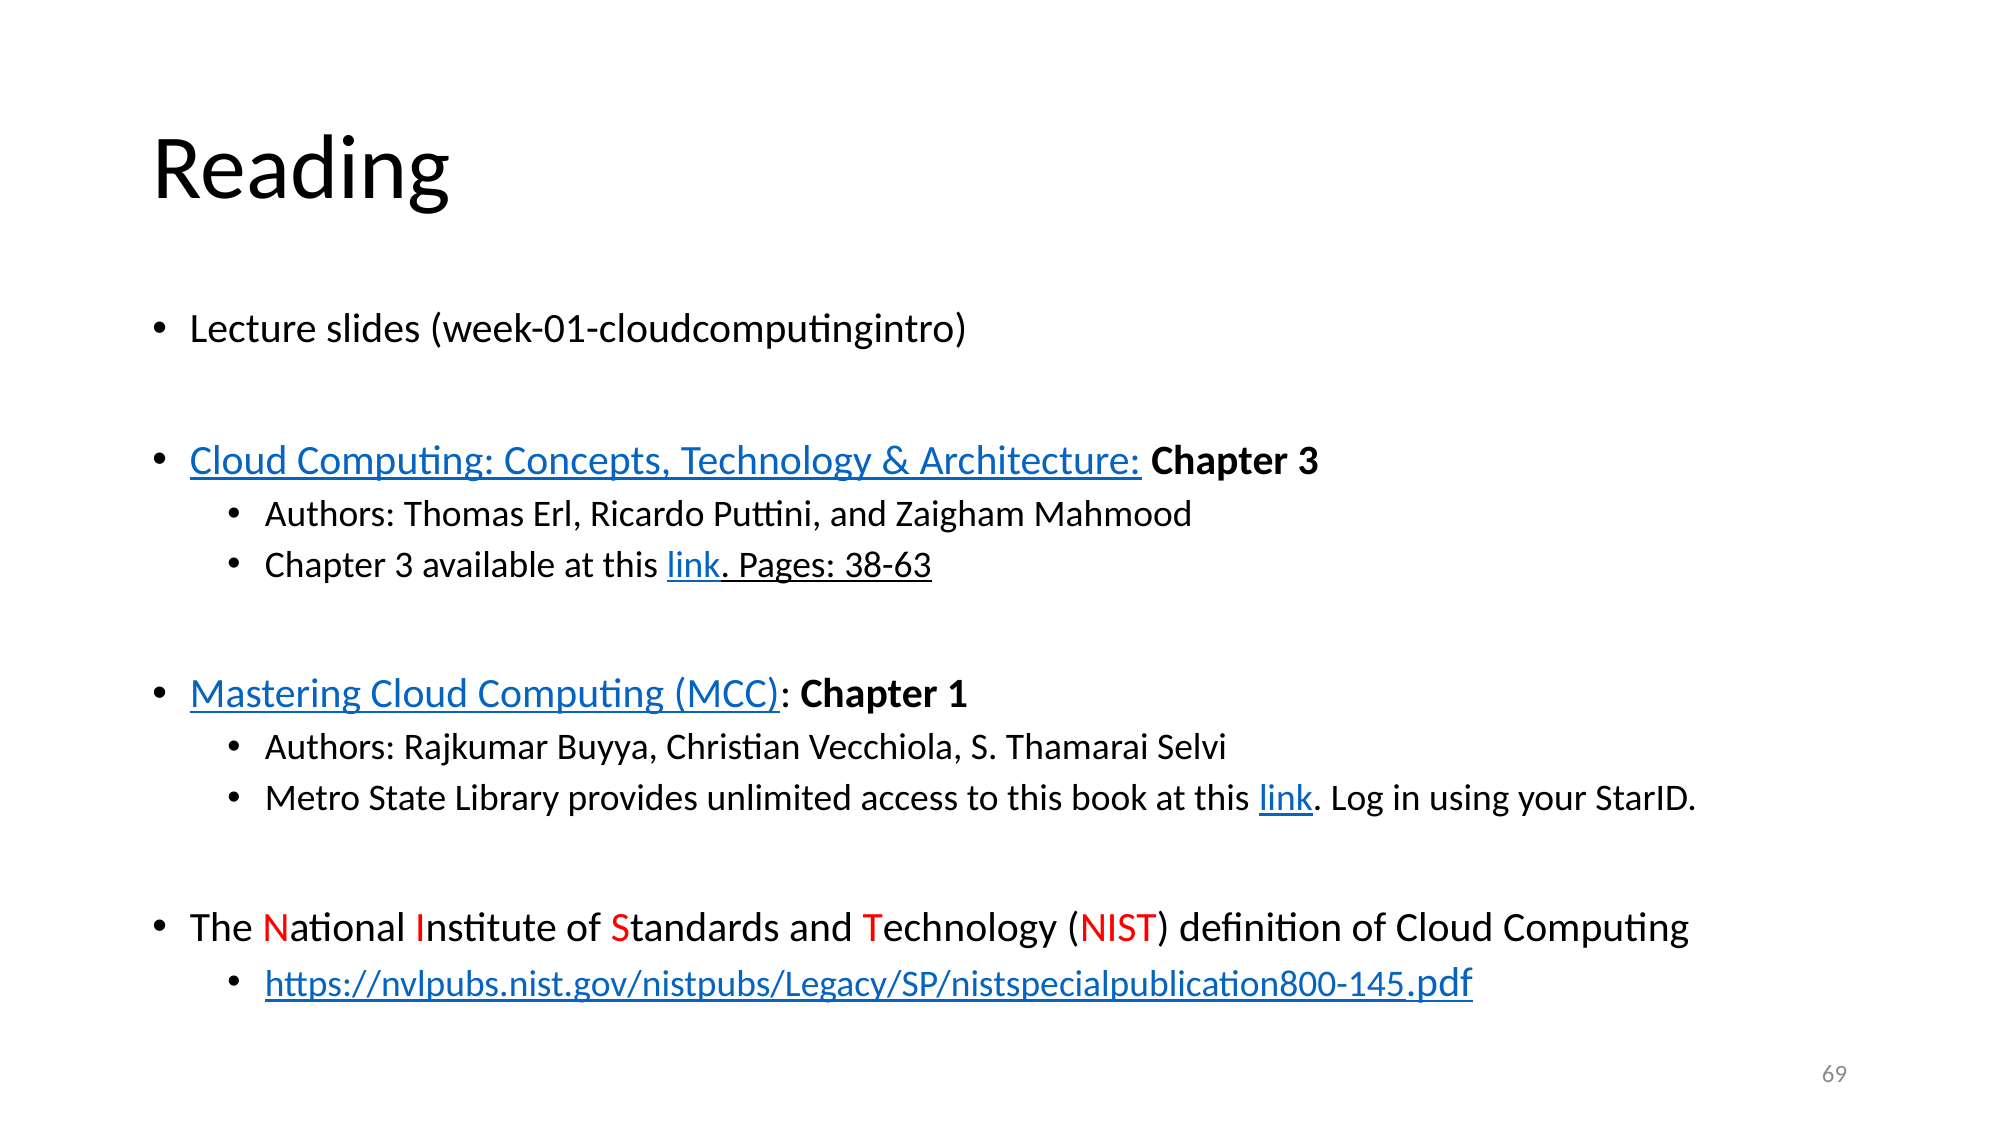

# Reading
Lecture slides (week-01-cloudcomputingintro)

Cloud Computing: Concepts, Technology & Architecture: Chapter 3
Authors: Thomas Erl, Ricardo Puttini, and Zaigham Mahmood
Chapter 3 available at this link. Pages: 38-63

Mastering Cloud Computing (MCC): Chapter 1
Authors: Rajkumar Buyya, Christian Vecchiola, S. Thamarai Selvi
Metro State Library provides unlimited access to this book at this link. Log in using your StarID.

The National Institute of Standards and Technology (NIST) definition of Cloud Computing
https://nvlpubs.nist.gov/nistpubs/Legacy/SP/nistspecialpublication800-145.pdf

69